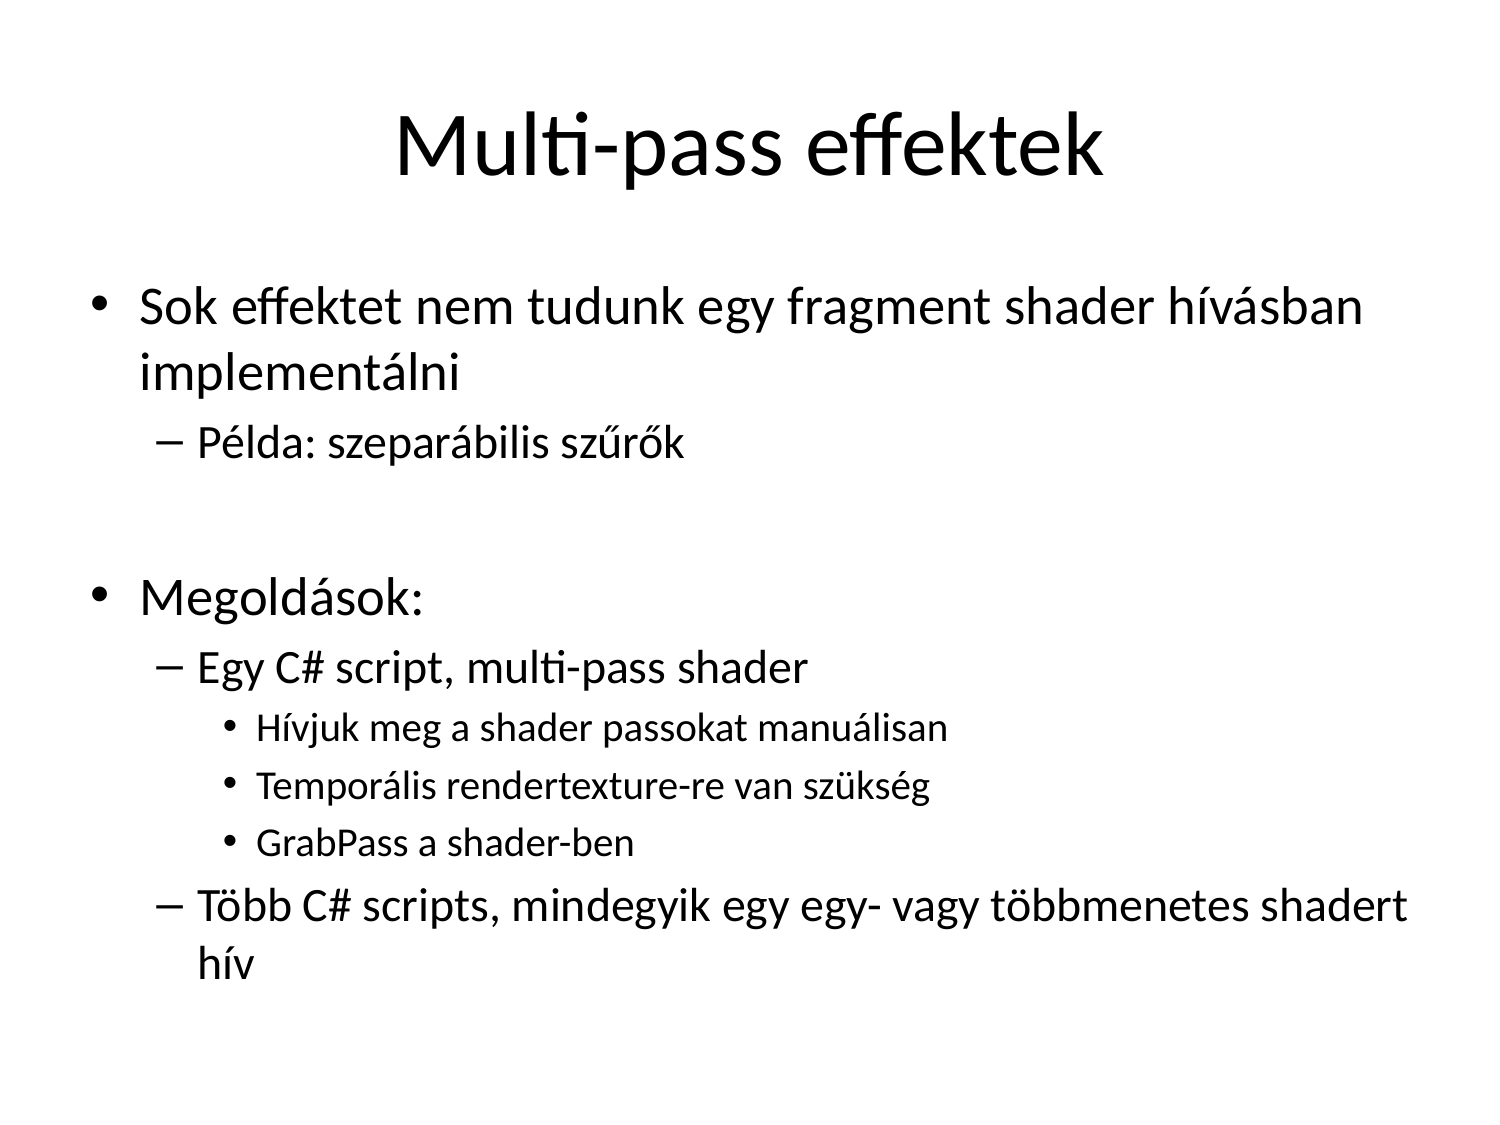

# Multi-pass effektek
Sok effektet nem tudunk egy fragment shader hívásban implementálni
Példa: szeparábilis szűrők

Megoldások:
Egy C# script, multi-pass shader
Hívjuk meg a shader passokat manuálisan
Temporális rendertexture-re van szükség
GrabPass a shader-ben
Több C# scripts, mindegyik egy egy- vagy többmenetes shadert hív